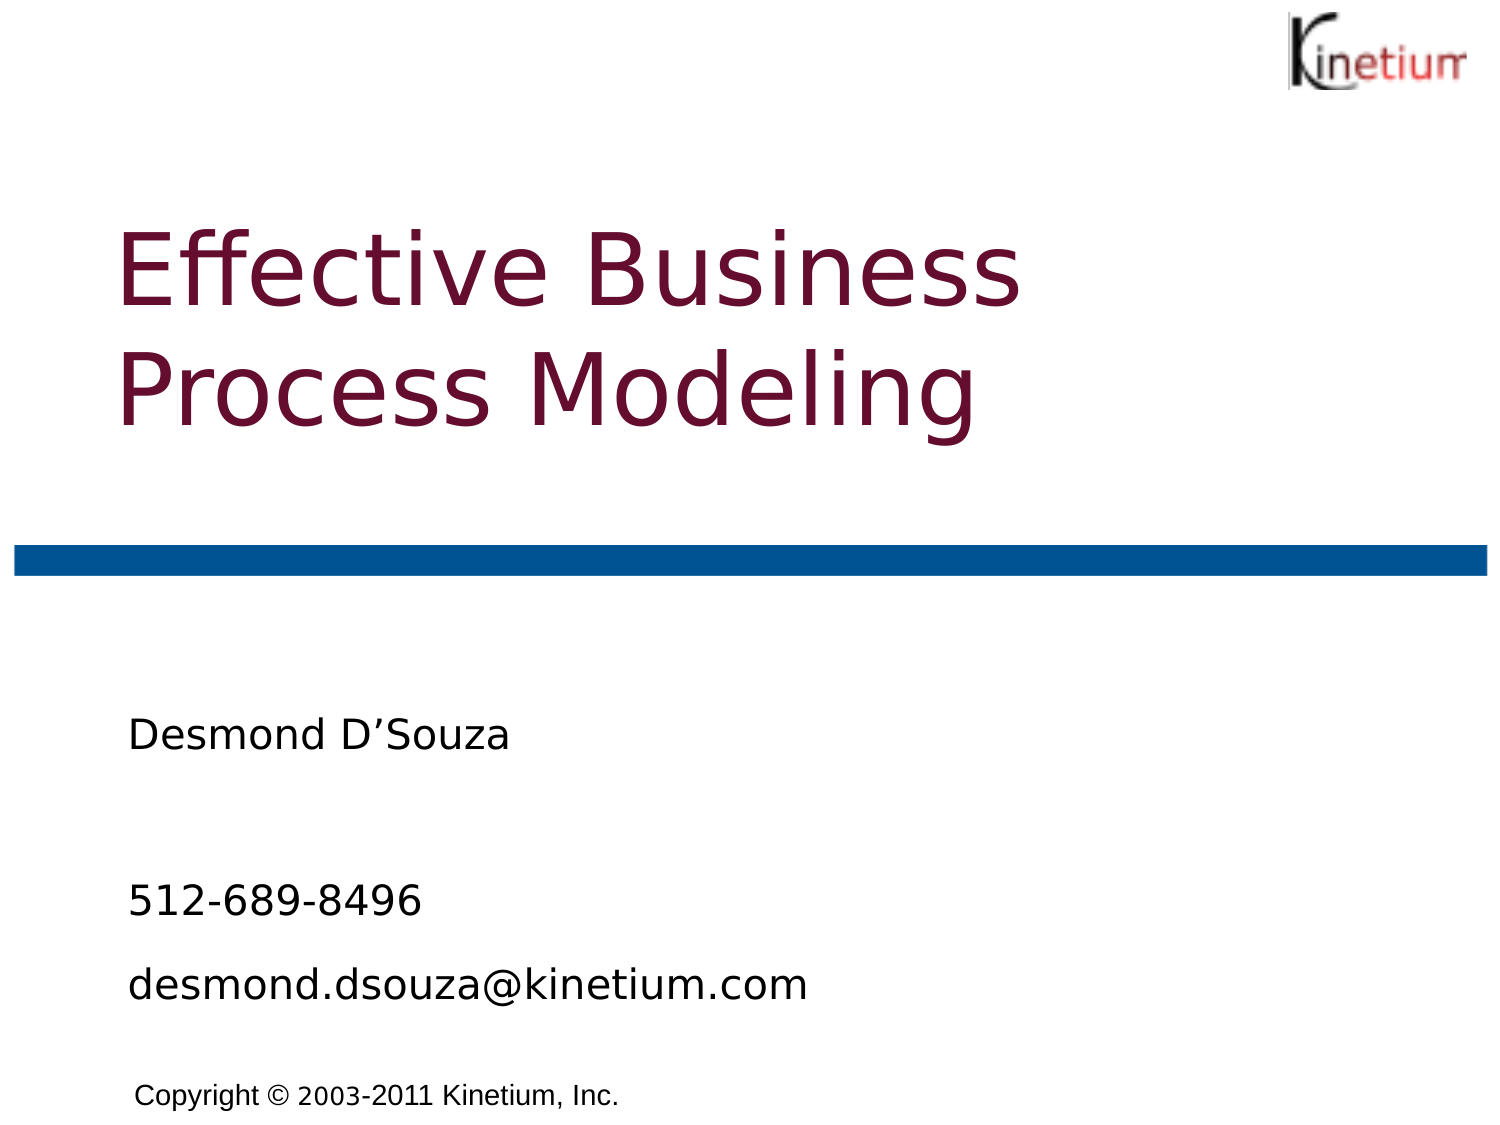

# Effective Business Process Modeling
Desmond D’Souza

512-689-8496
desmond.dsouza@kinetium.com